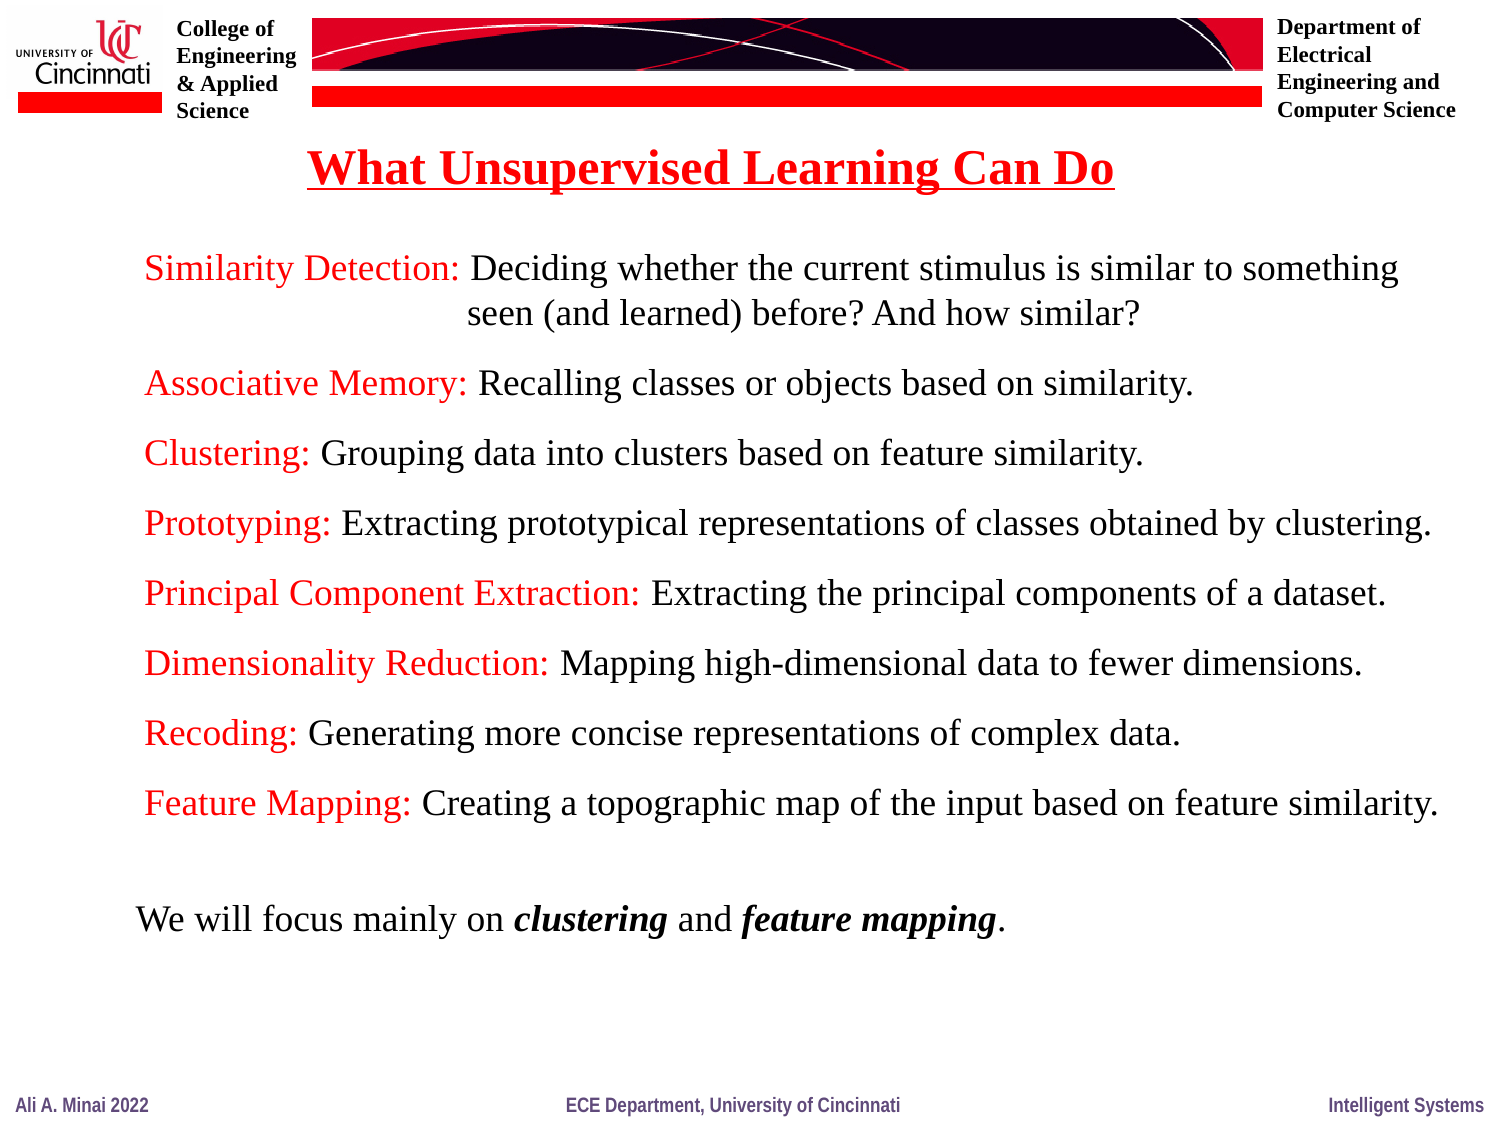

What Unsupervised Learning Can Do
Similarity Detection: Deciding whether the current stimulus is similar to something
                                  seen (and learned) before? And how similar?
Associative Memory: Recalling classes or objects based on similarity.
Clustering: Grouping data into clusters based on feature similarity.
Prototyping: Extracting prototypical representations of classes obtained by clustering.
Principal Component Extraction: Extracting the principal components of a dataset.
Dimensionality Reduction: Mapping high-dimensional data to fewer dimensions.
Recoding: Generating more concise representations of complex data.
Feature Mapping: Creating a topographic map of the input based on feature similarity.
We will focus mainly on clustering and feature mapping.